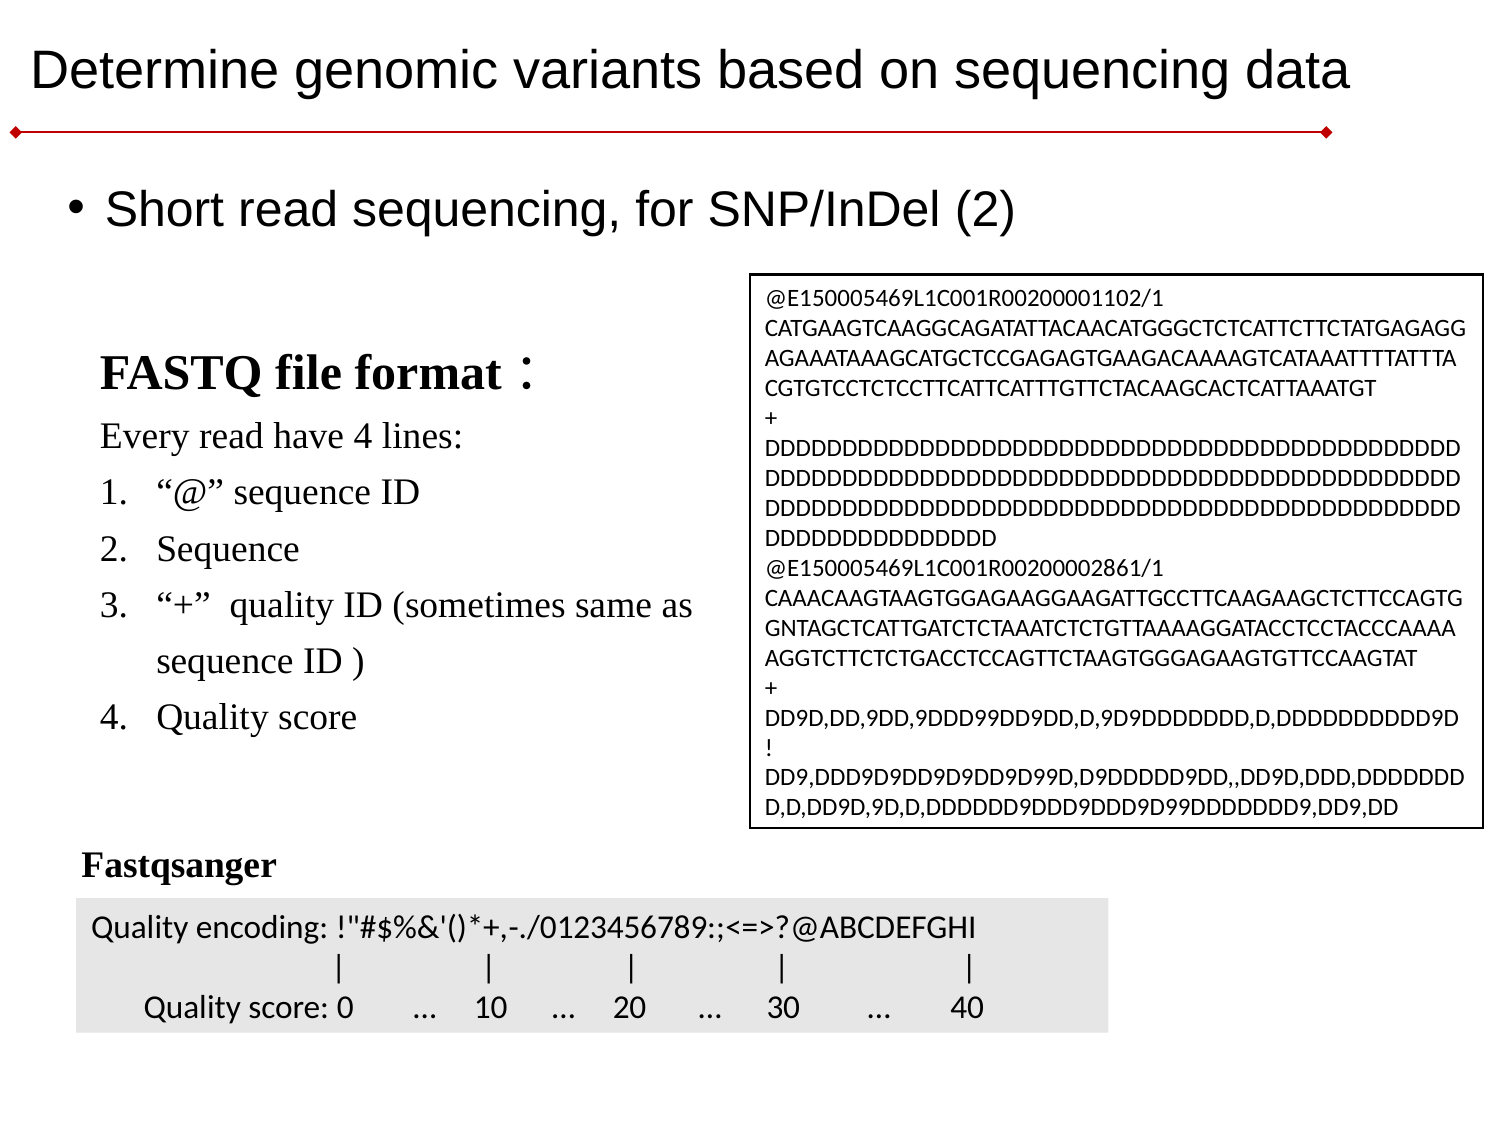

# Determine genomic variants based on sequencing data
Short read sequencing, for SNP/InDel (2)
@E150005469L1C001R00200001102/1
CATGAAGTCAAGGCAGATATTACAACATGGGCTCTCATTCTTCTATGAGAGGAGAAATAAAGCATGCTCCGAGAGTGAAGACAAAAGTCATAAATTTTATTTACGTGTCCTCTCCTTCATTCATTTGTTCTACAAGCACTCATTAAATGT
+
DDDDDDDDDDDDDDDDDDDDDDDDDDDDDDDDDDDDDDDDDDDDDDDDDDDDDDDDDDDDDDDDDDDDDDDDDDDDDDDDDDDDDDDDDDDDDDDDDDDDDDDDDDDDDDDDDDDDDDDDDDDDDDDDDDDDDDDDDDDDDDDDDDDDDD
@E150005469L1C001R00200002861/1
CAAACAAGTAAGTGGAGAAGGAAGATTGCCTTCAAGAAGCTCTTCCAGTGGNTAGCTCATTGATCTCTAAATCTCTGTTAAAAGGATACCTCCTACCCAAAAAGGTCTTCTCTGACCTCCAGTTCTAAGTGGGAGAAGTGTTCCAAGTAT
+
DD9D,DD,9DD,9DDD99DD9DD,D,9D9DDDDDDD,D,DDDDDDDDDD9D!DD9,DDD9D9DD9D9DD9D99D,D9DDDDD9DD,,DD9D,DDD,DDDDDDDD,D,DD9D,9D,D,DDDDDD9DDD9DDD9D99DDDDDDD9,DD9,DD
FASTQ file format：
Every read have 4 lines:
“@” sequence ID
Sequence
“+”  quality ID (sometimes same as sequence ID )
Quality score
Fastqsanger
Quality encoding: !"#$%&'()*+,-./0123456789:;<=>?@ABCDEFGHI
                                |                  |                 |                  |                       |
       Quality score: 0        …     10      …     20       …      30         …        40